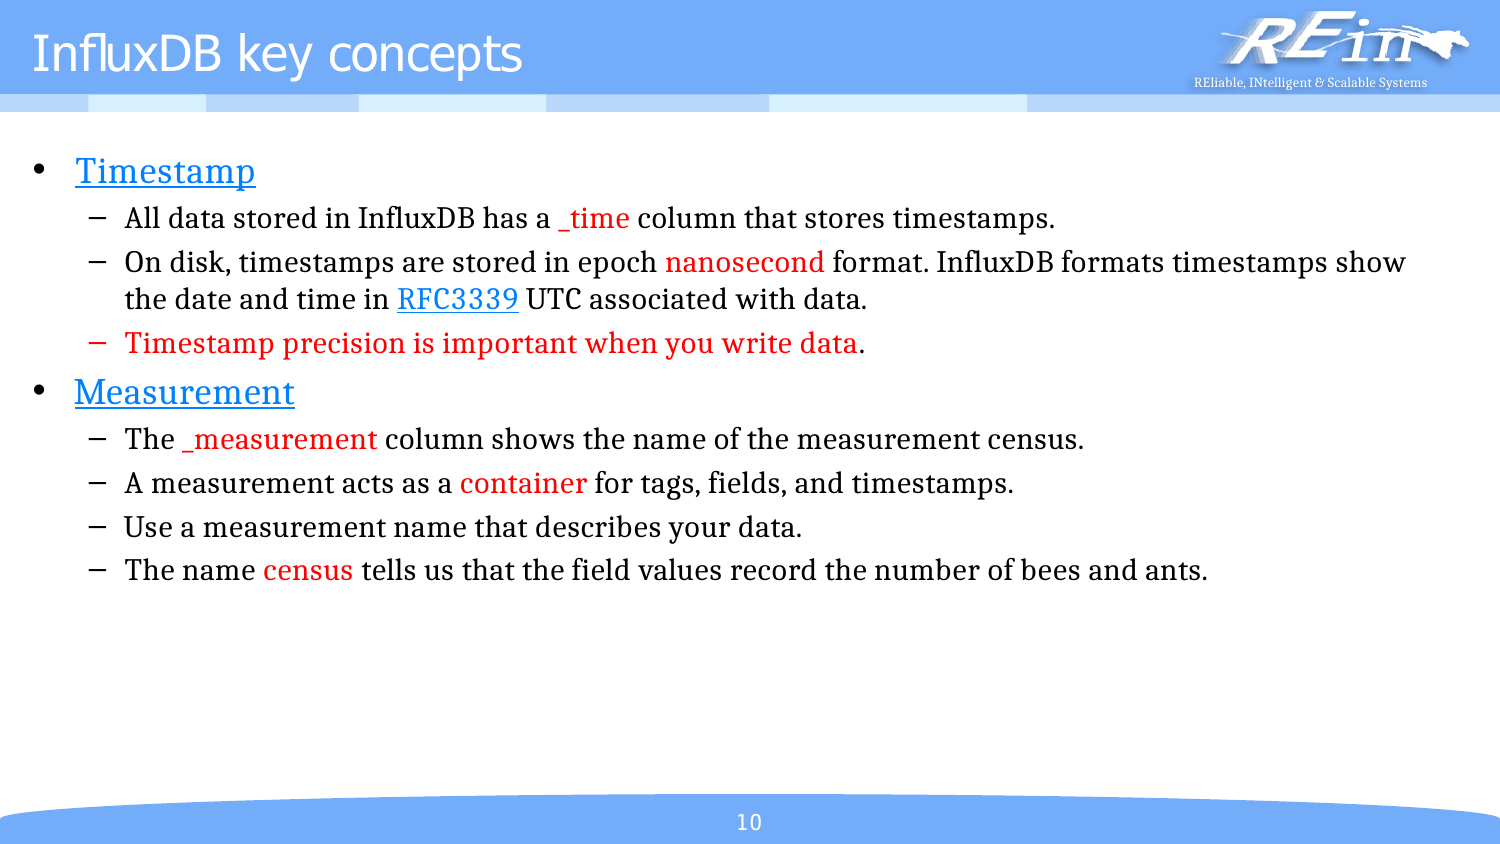

# InfluxDB key concepts
Timestamp
All data stored in InfluxDB has a _time column that stores timestamps.
On disk, timestamps are stored in epoch nanosecond format. InfluxDB formats timestamps show the date and time in RFC3339 UTC associated with data.
Timestamp precision is important when you write data.
Measurement
The _measurement column shows the name of the measurement census.
A measurement acts as a container for tags, fields, and timestamps.
Use a measurement name that describes your data.
The name census tells us that the field values record the number of bees and ants.
10